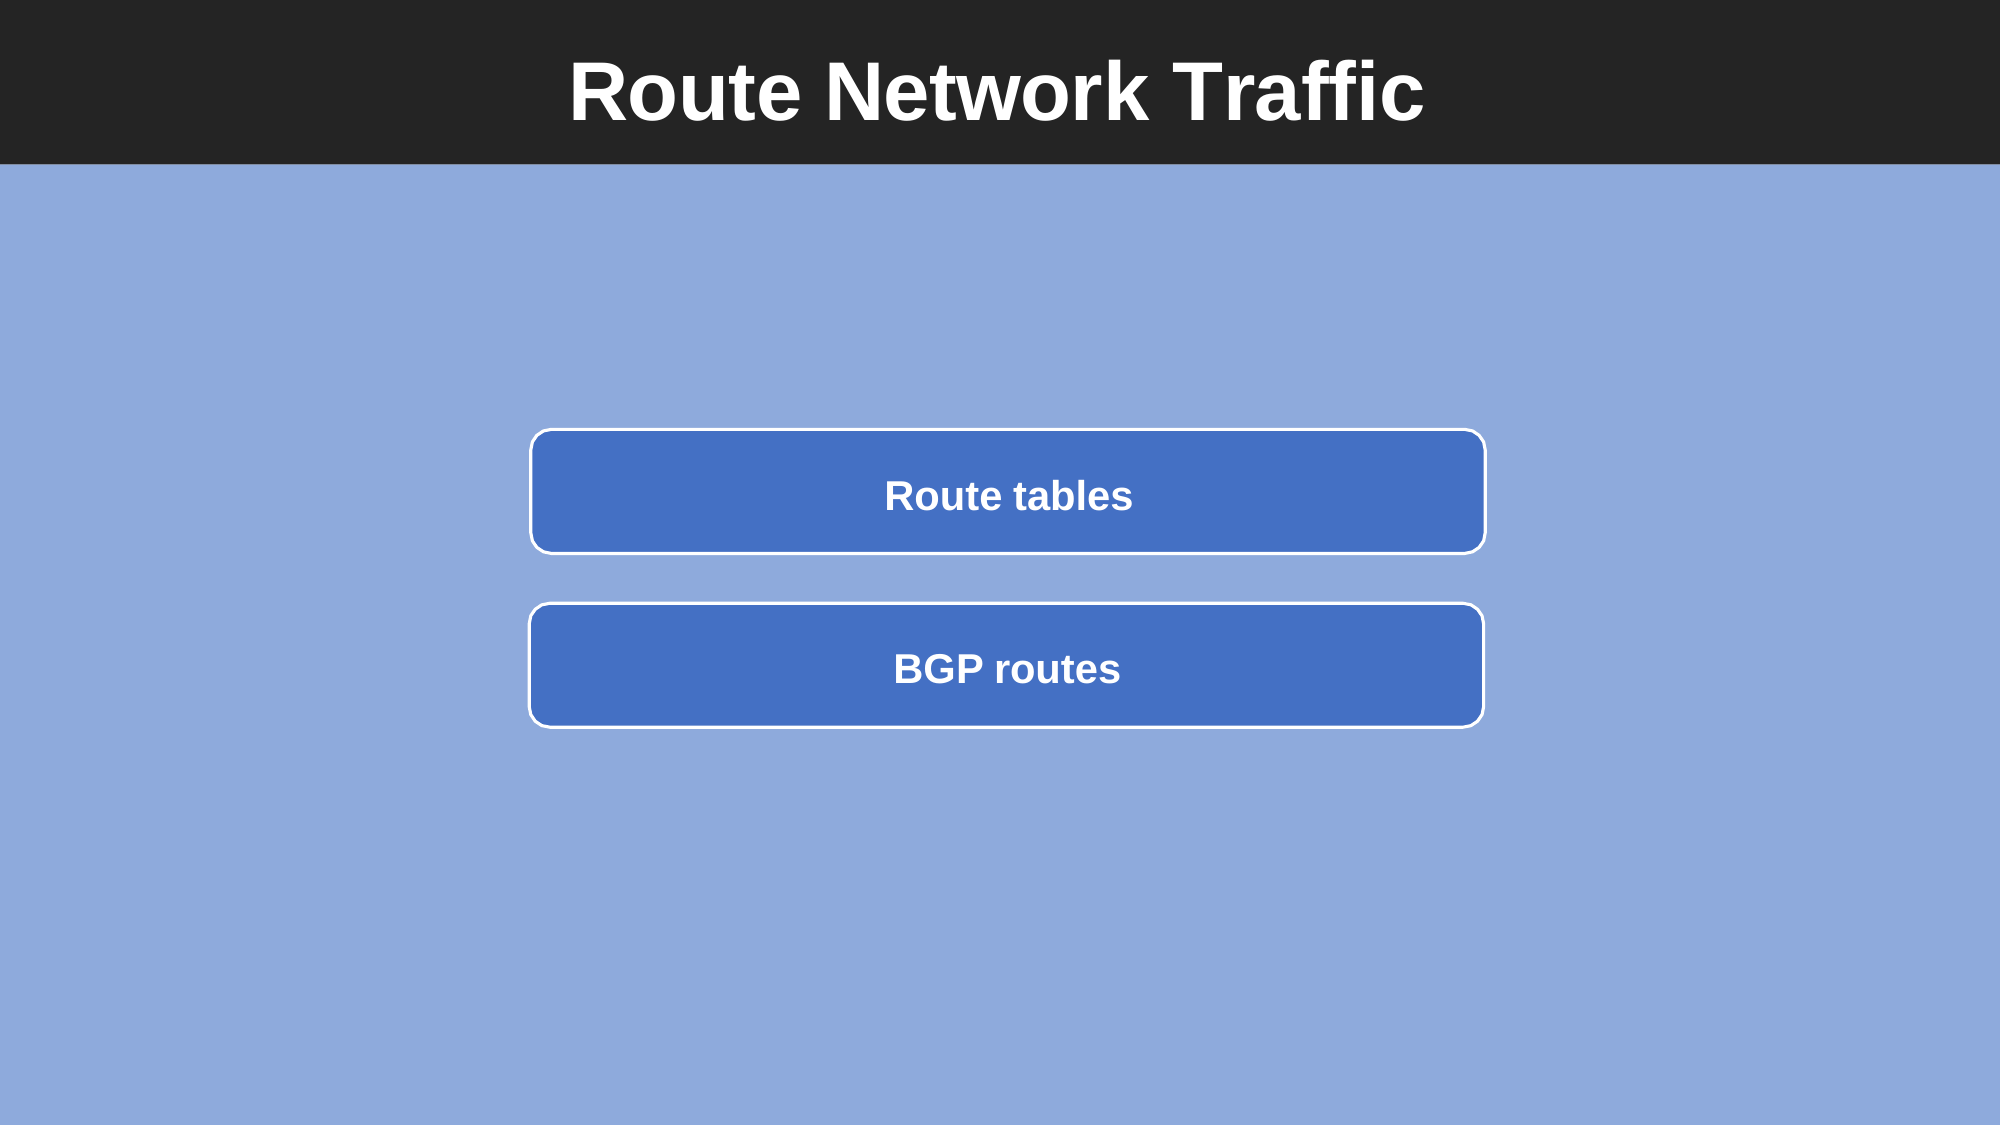

# Route Network Traffic

Route tables

BGP routes